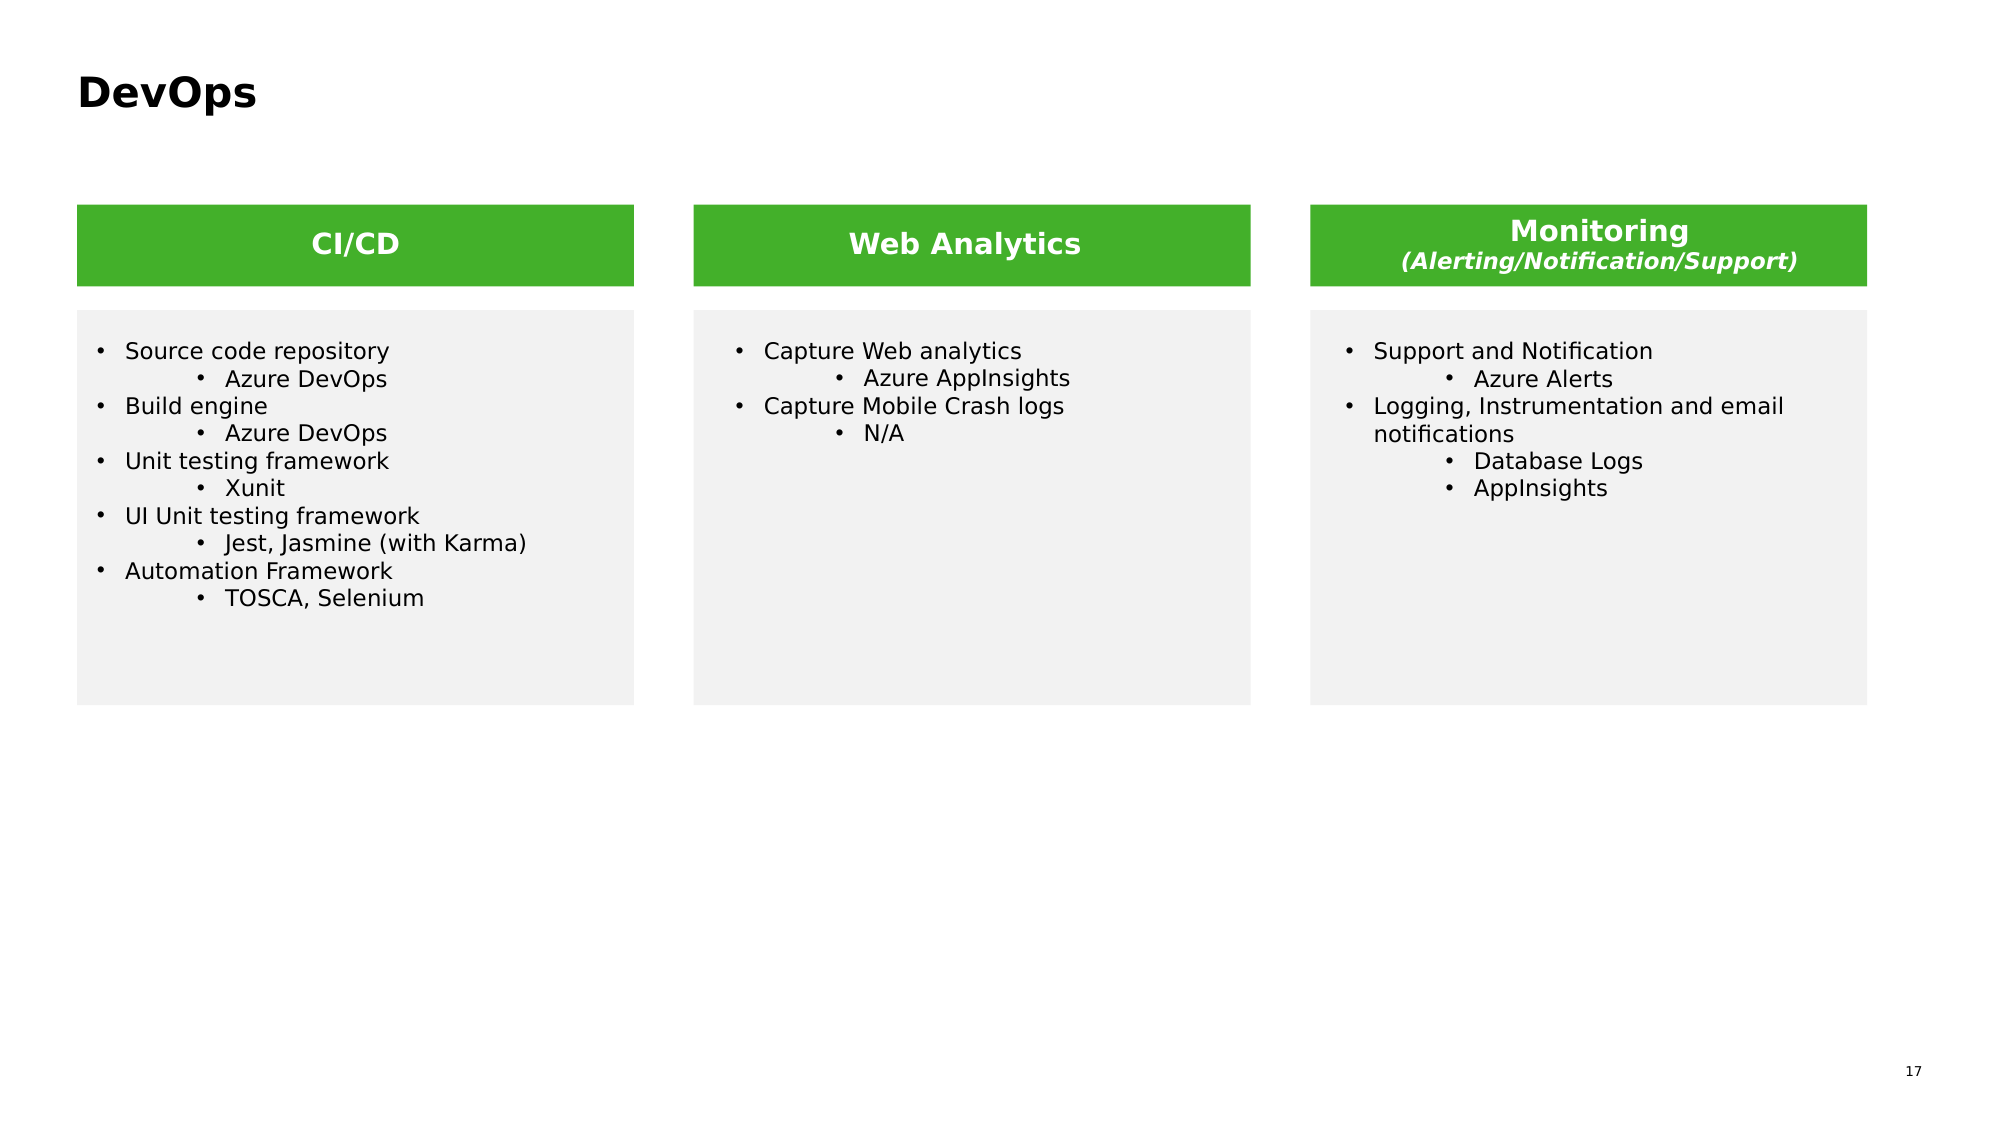

# DevOps

Monitoring (Alerting/Notification/Support)
CI/CD
Web Analytics

Source code repository
Azure DevOps
Build engine
Azure DevOps
Unit testing framework
Xunit
UI Unit testing framework
Jest, Jasmine (with Karma)
Automation Framework
TOSCA, Selenium
Capture Web analytics
Azure AppInsights
Capture Mobile Crash logs
N/A
Support and Notification
Azure Alerts
Logging, Instrumentation and email notifications
Database Logs
AppInsights